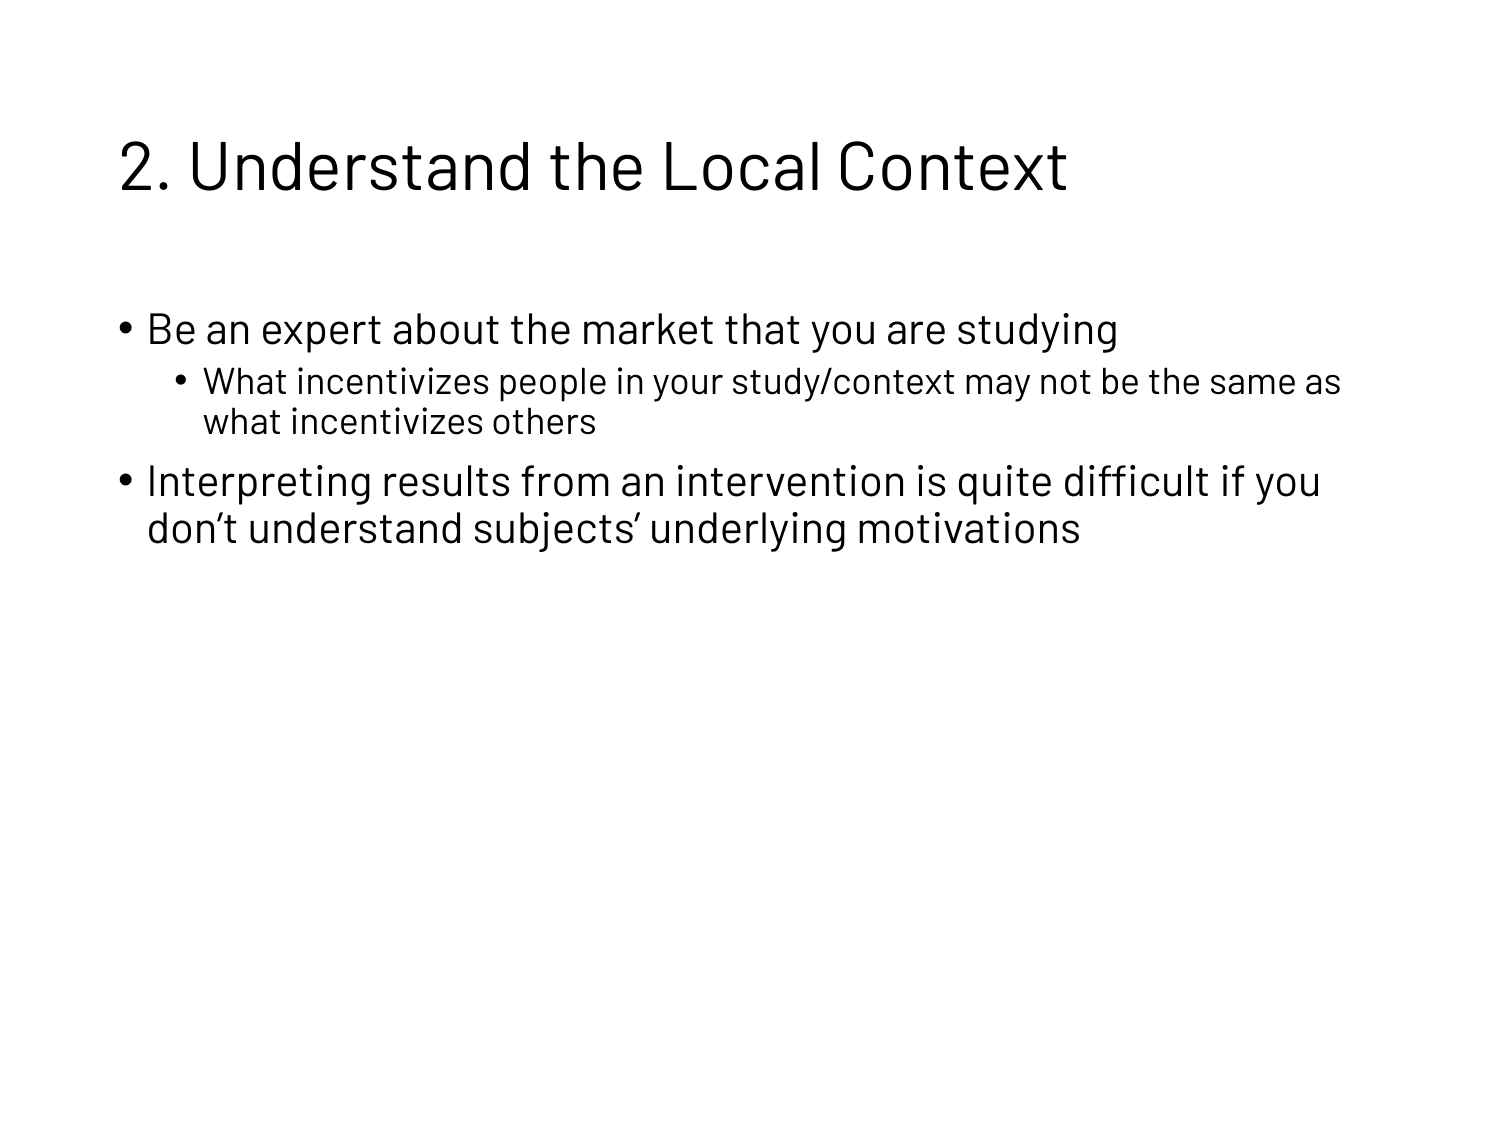

# 2. Understand the Local Context
Be an expert about the market that you are studying
What incentivizes people in your study/context may not be the same as what incentivizes others
Interpreting results from an intervention is quite difficult if you don’t understand subjects’ underlying motivations